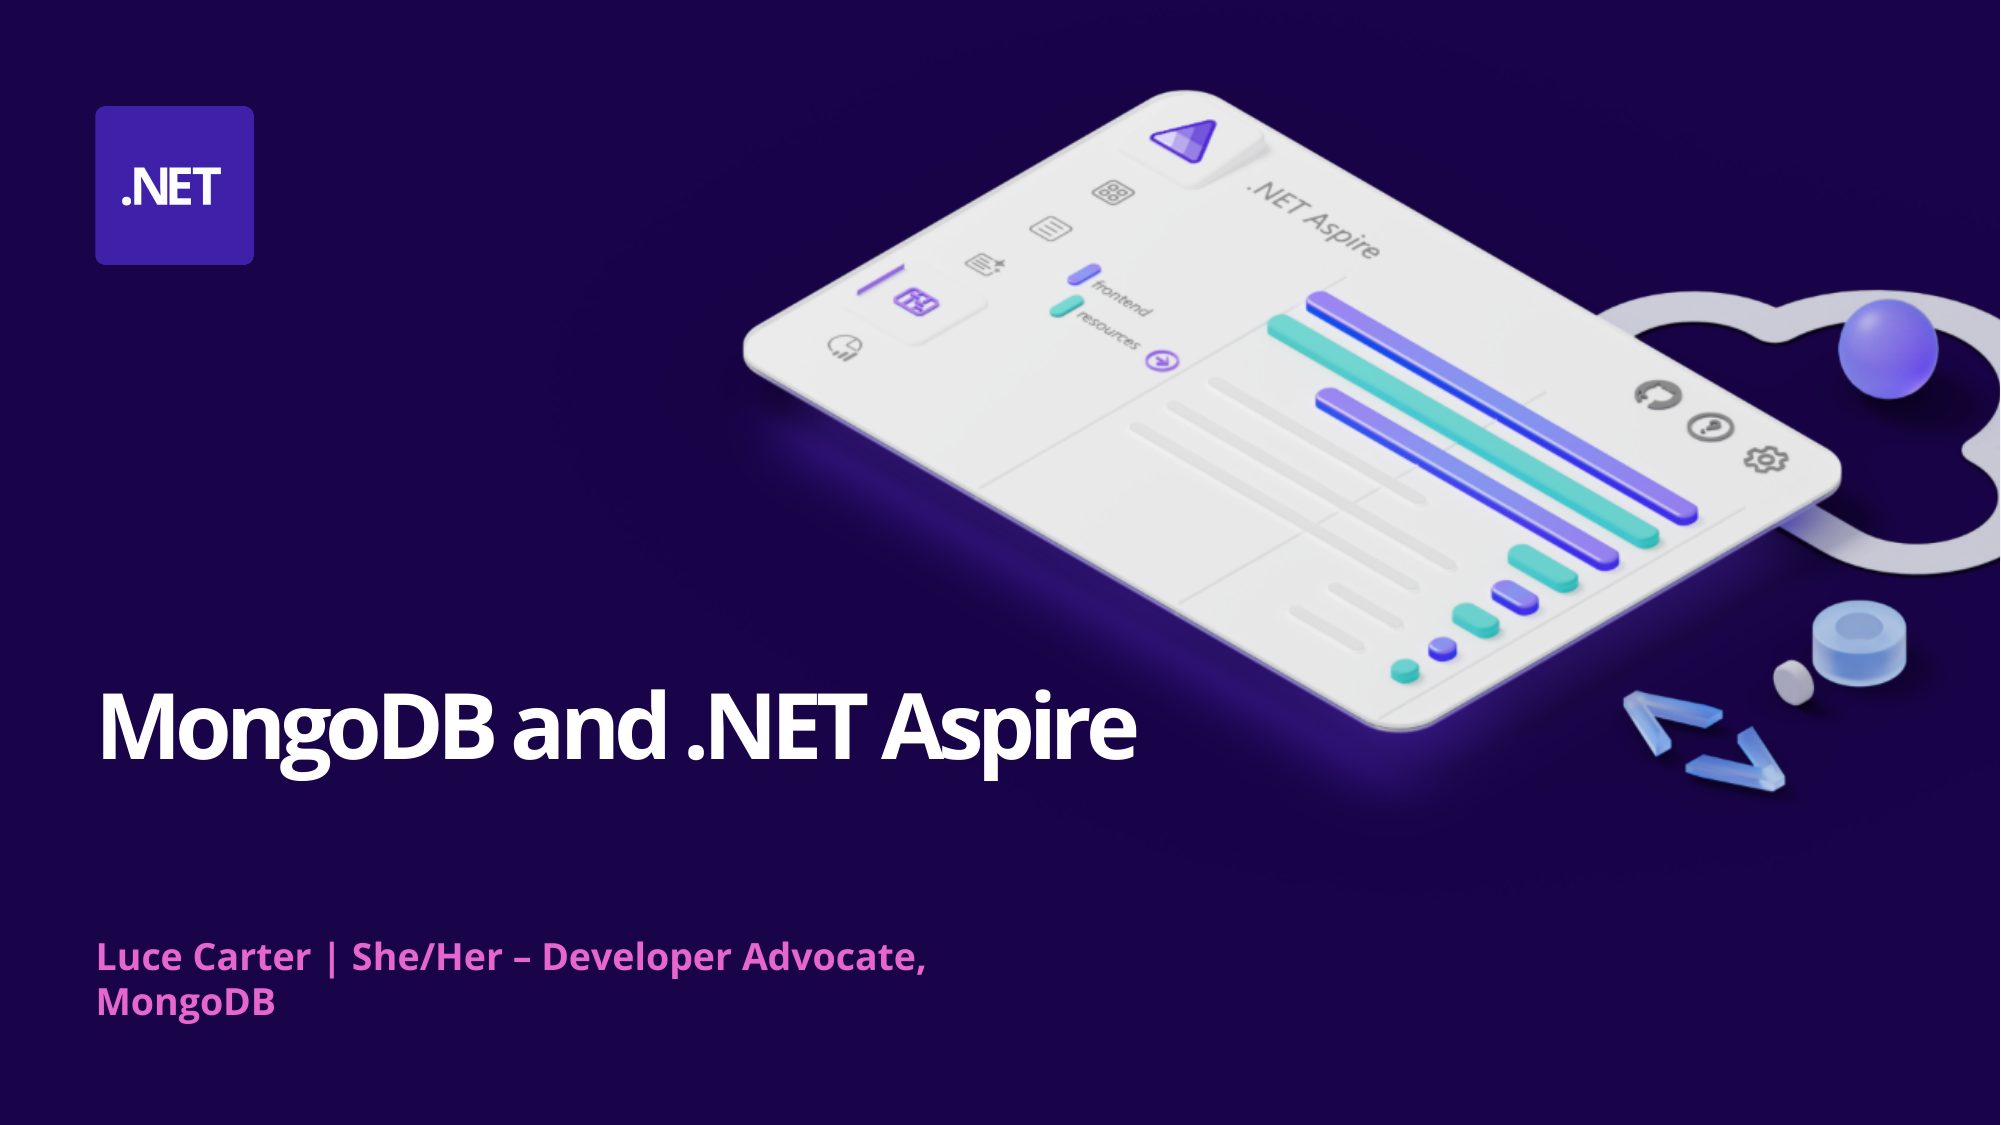

# MongoDB and .NET Aspire
Luce Carter | She/Her – Developer Advocate, MongoDB